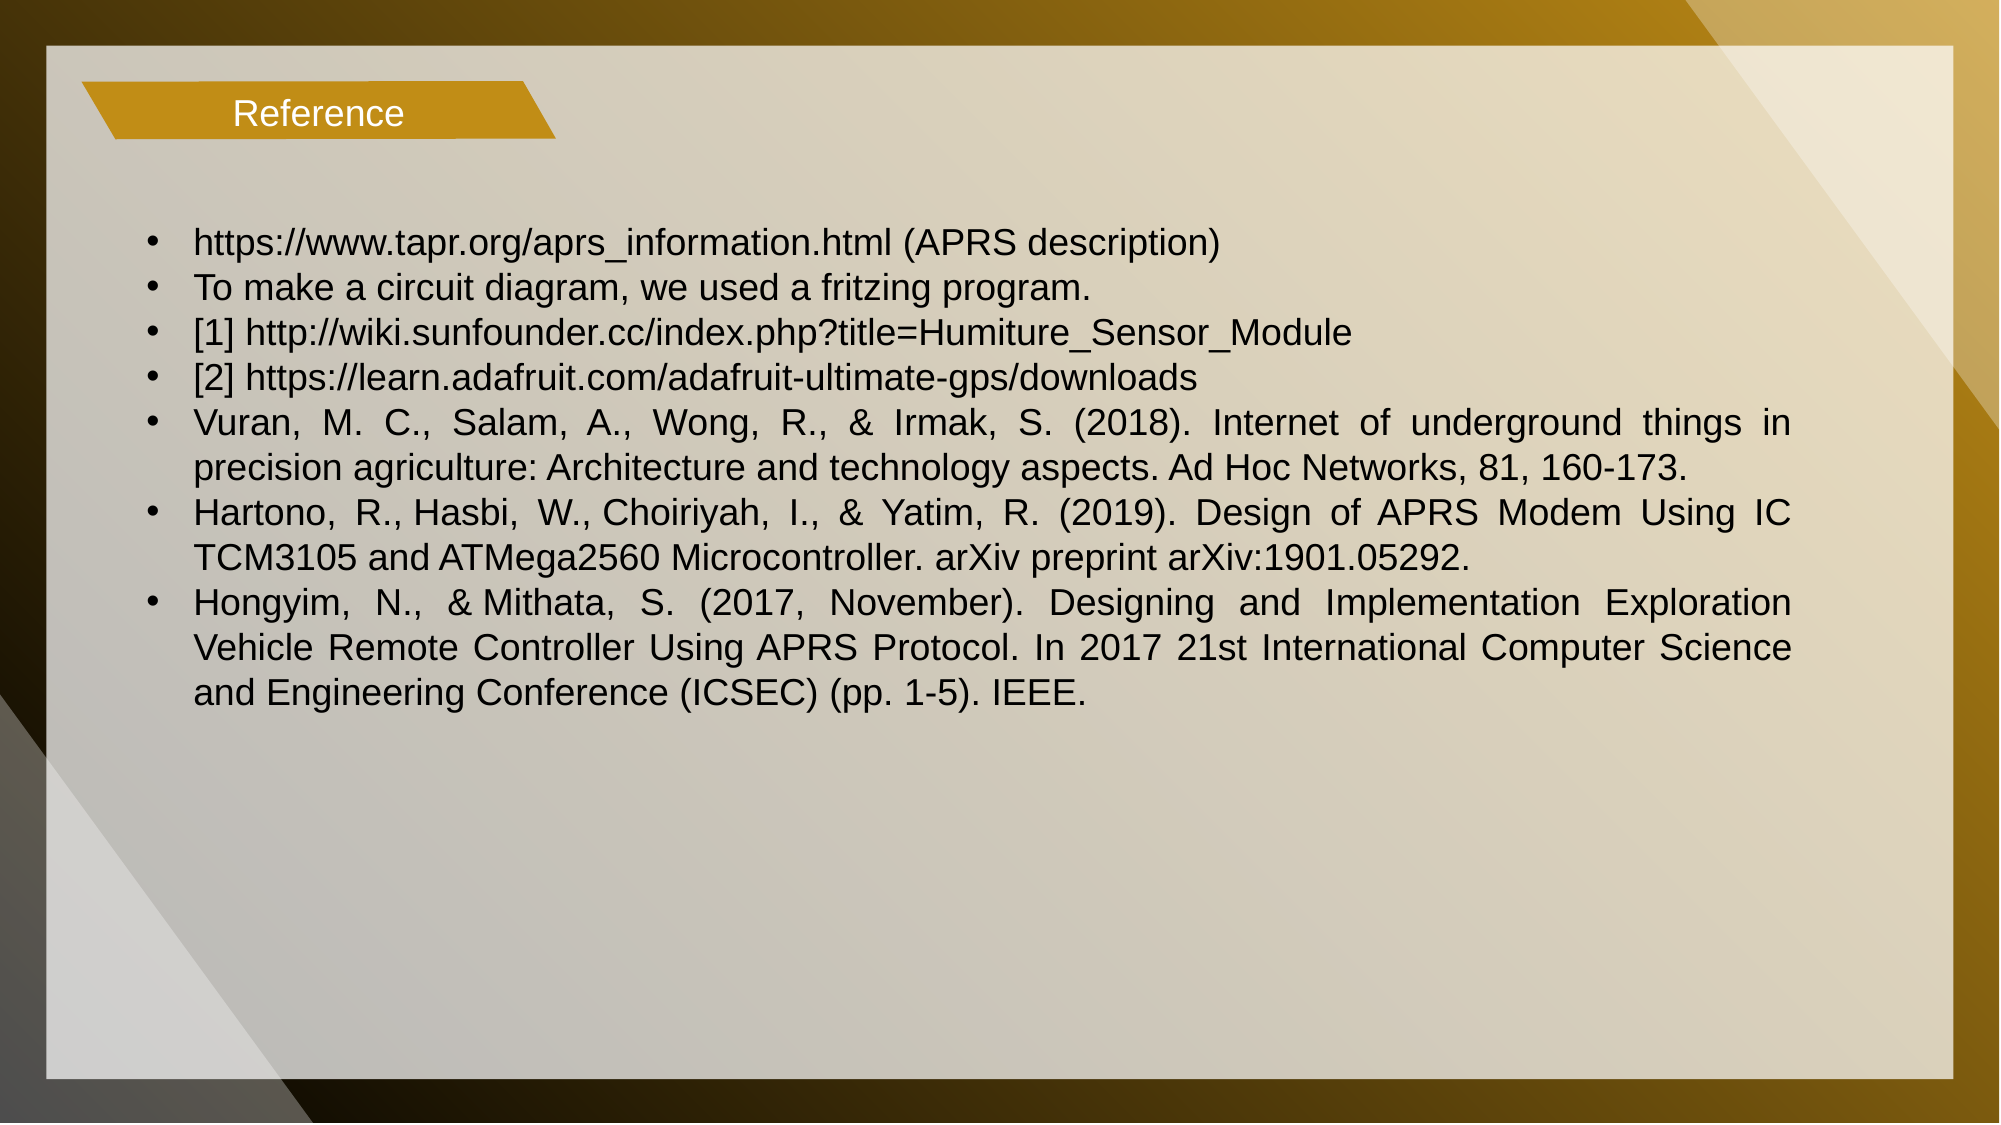

Reference
https://www.tapr.org/aprs_information.html (APRS description)
To make a circuit diagram, we used a fritzing program.
[1] http://wiki.sunfounder.cc/index.php?title=Humiture_Sensor_Module
[2] https://learn.adafruit.com/adafruit-ultimate-gps/downloads
Vuran, M. C., Salam, A., Wong, R., & Irmak, S. (2018). Internet of underground things in precision agriculture: Architecture and technology aspects. Ad Hoc Networks, 81, 160-173.
Hartono, R., Hasbi, W., Choiriyah, I., & Yatim, R. (2019). Design of APRS Modem Using IC TCM3105 and ATMega2560 Microcontroller. arXiv preprint arXiv:1901.05292.
Hongyim, N., & Mithata, S. (2017, November). Designing and Implementation Exploration Vehicle Remote Controller Using APRS Protocol. In 2017 21st International Computer Science and Engineering Conference (ICSEC) (pp. 1-5). IEEE.
Main
Txt

Color